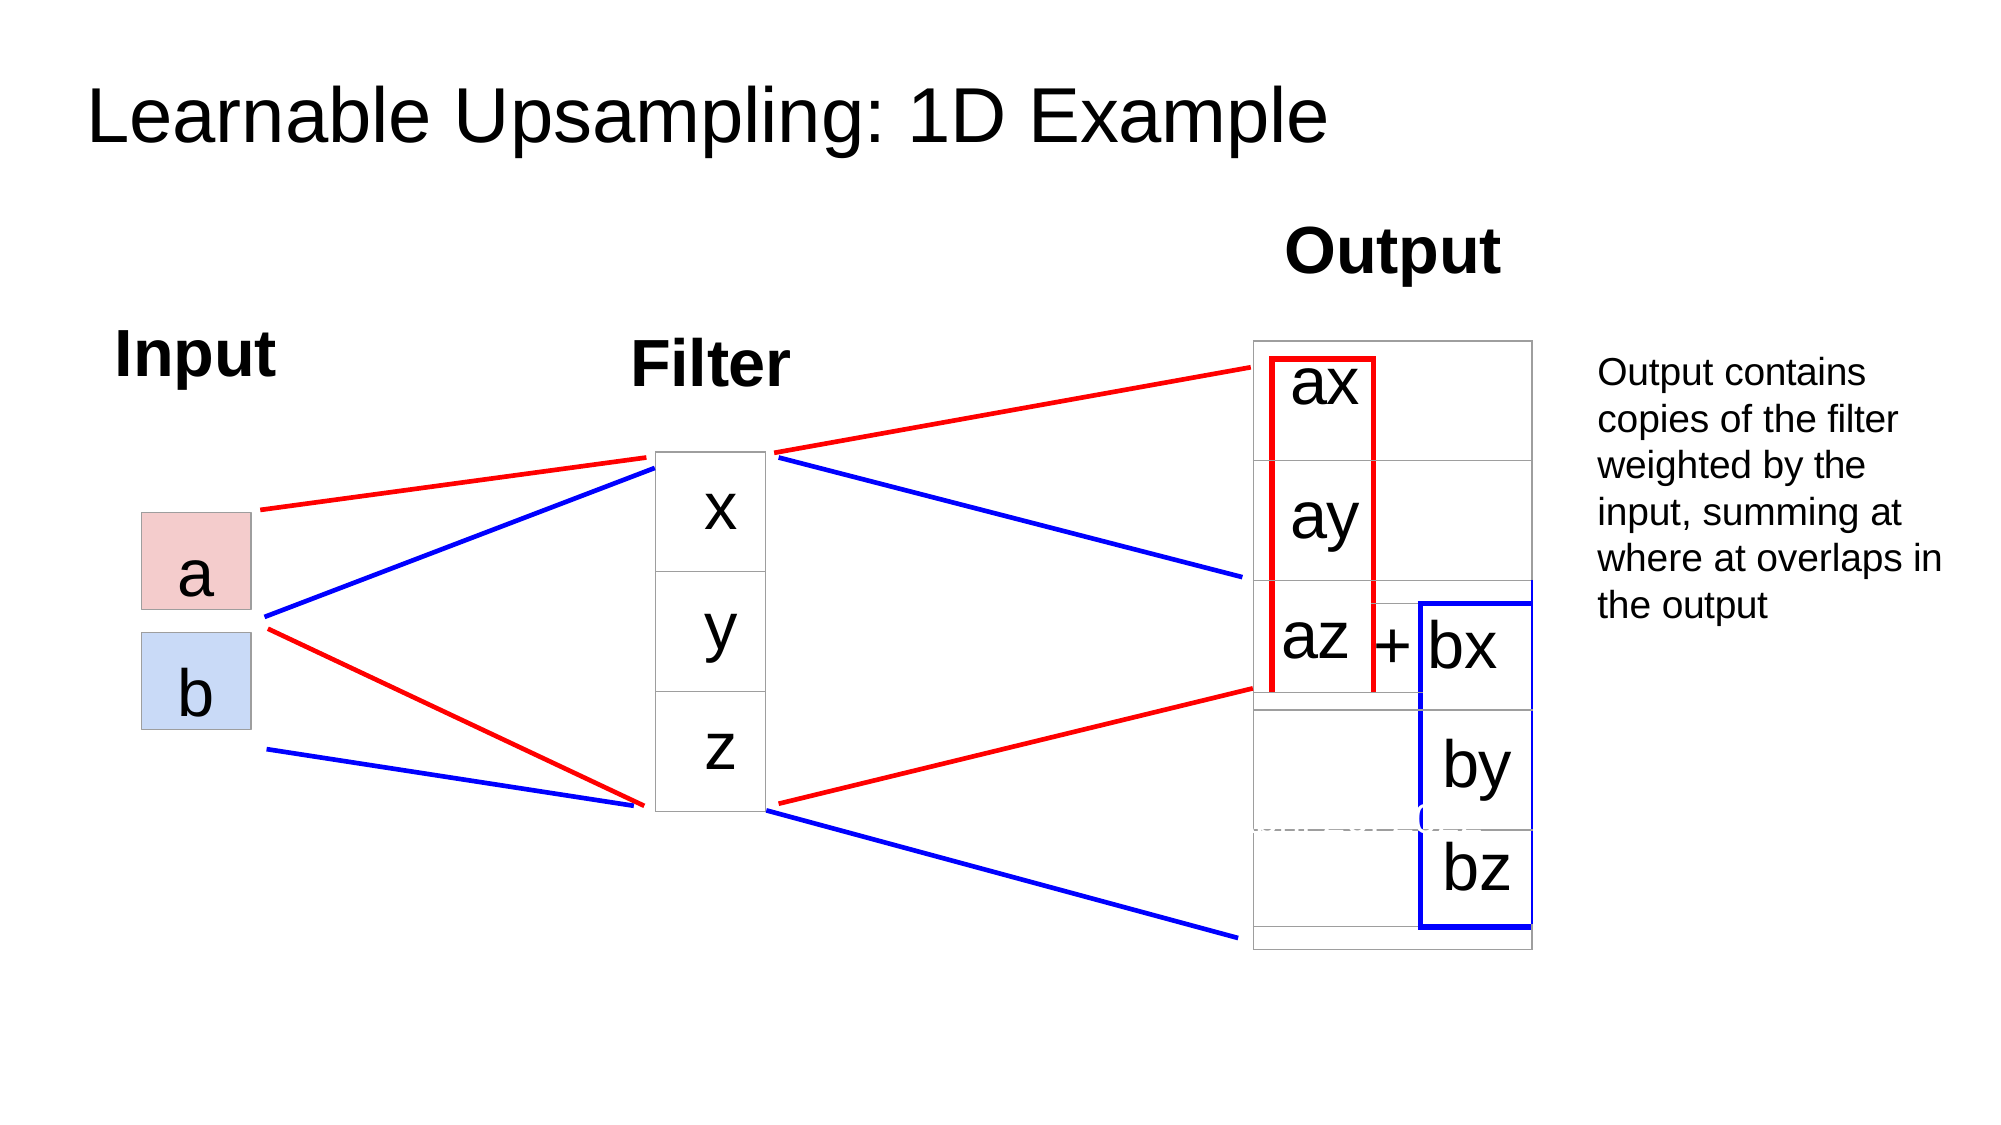

# Learnable Upsampling: 1D Example
Output
Input
Filter
|  |  |  |  |
| --- | --- | --- | --- |
|  | ax |  |  |
|  | ay |  |  |
|  | az |  |  |
|  |  | + | bx |
|  |  |  |  |
|  |  |  | by |
|  |  |  | bz |
|  |  |  |  |
Output contains copies of the filter weighted by the input, summing at where at overlaps in the output

| x |
| --- |
| y |
| z |

a
b

April 26, 2022
Fei-Fei Li, Jiajun Wu, Ruohan Gao
74
Lecture 9 -